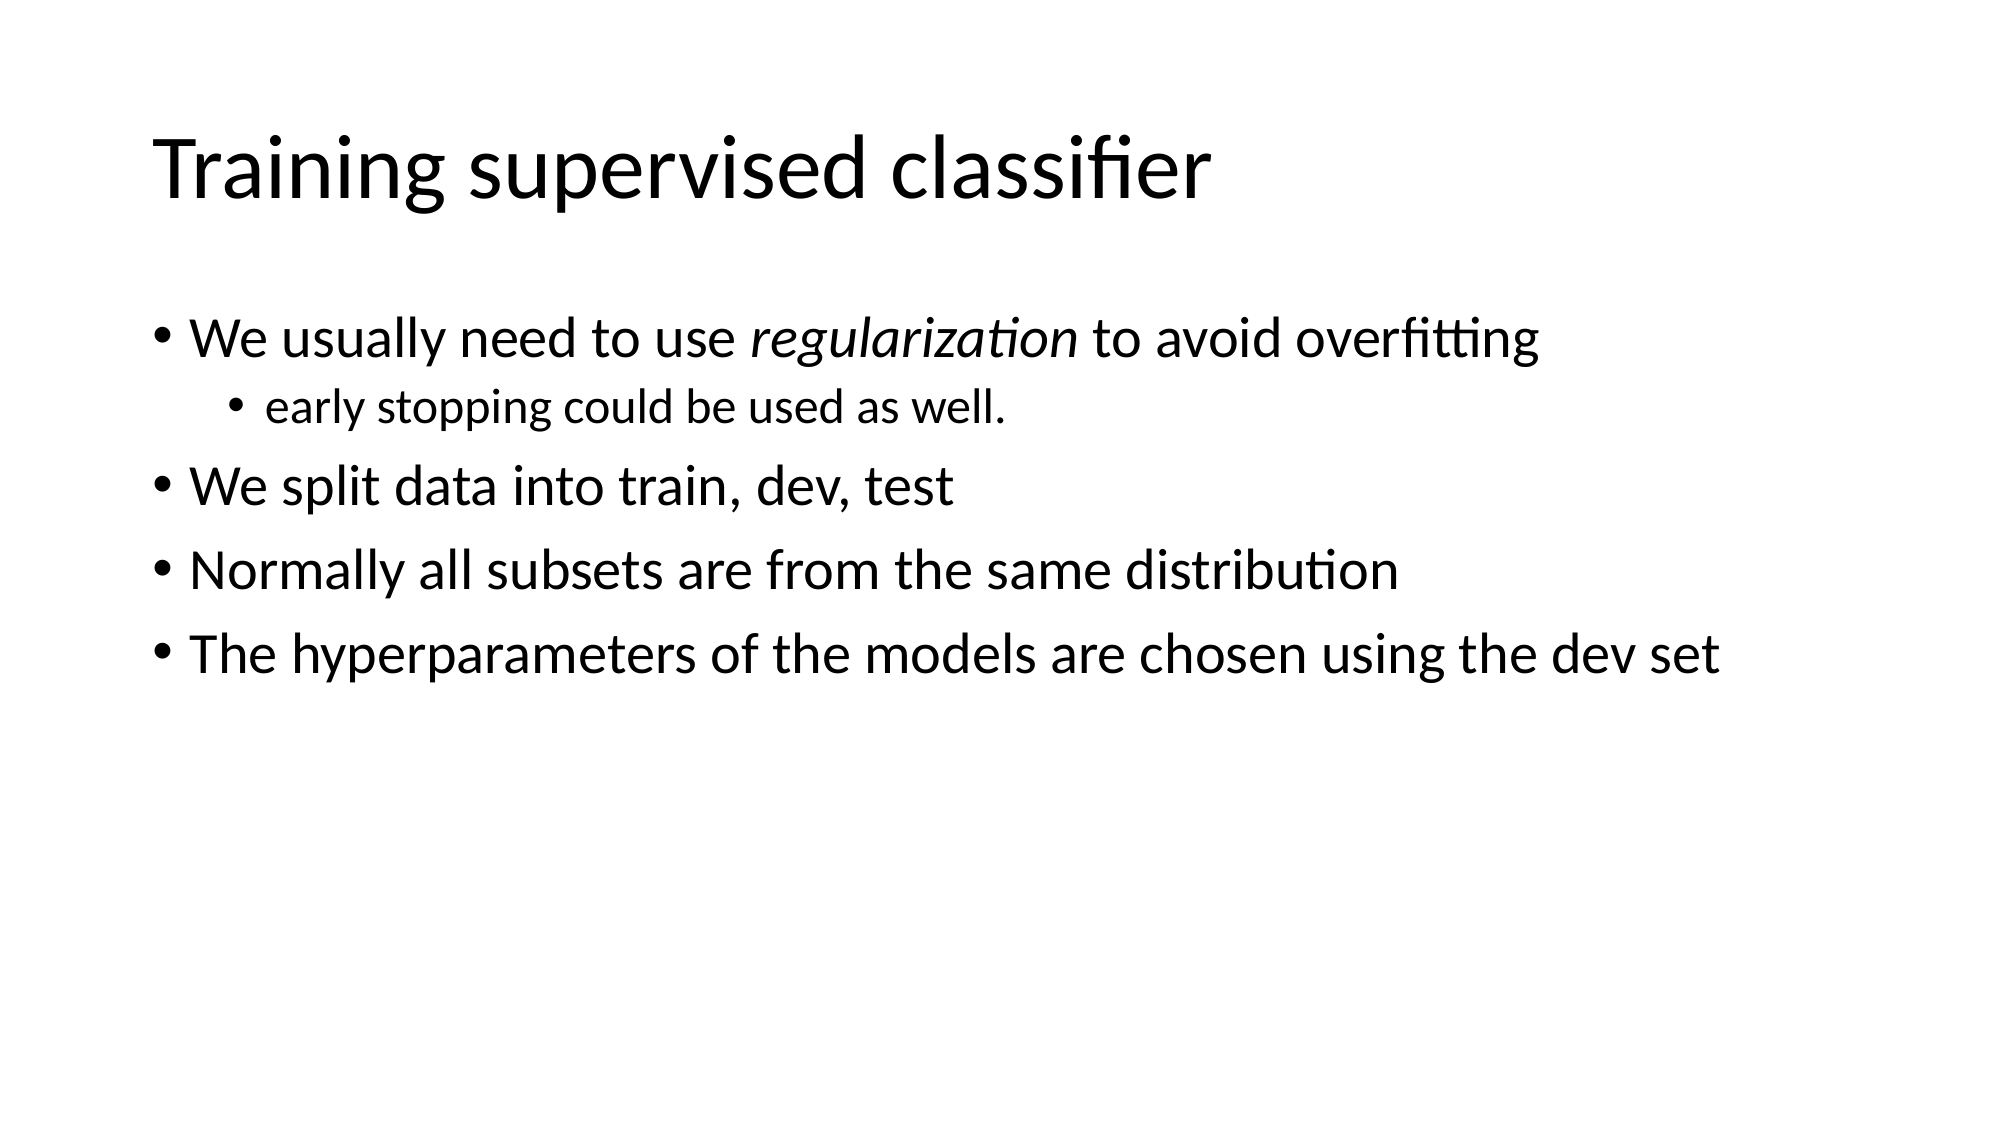

# Training supervised classifier
We usually need to use regularization to avoid overfitting
early stopping could be used as well.
We split data into train, dev, test
Normally all subsets are from the same distribution
The hyperparameters of the models are chosen using the dev set